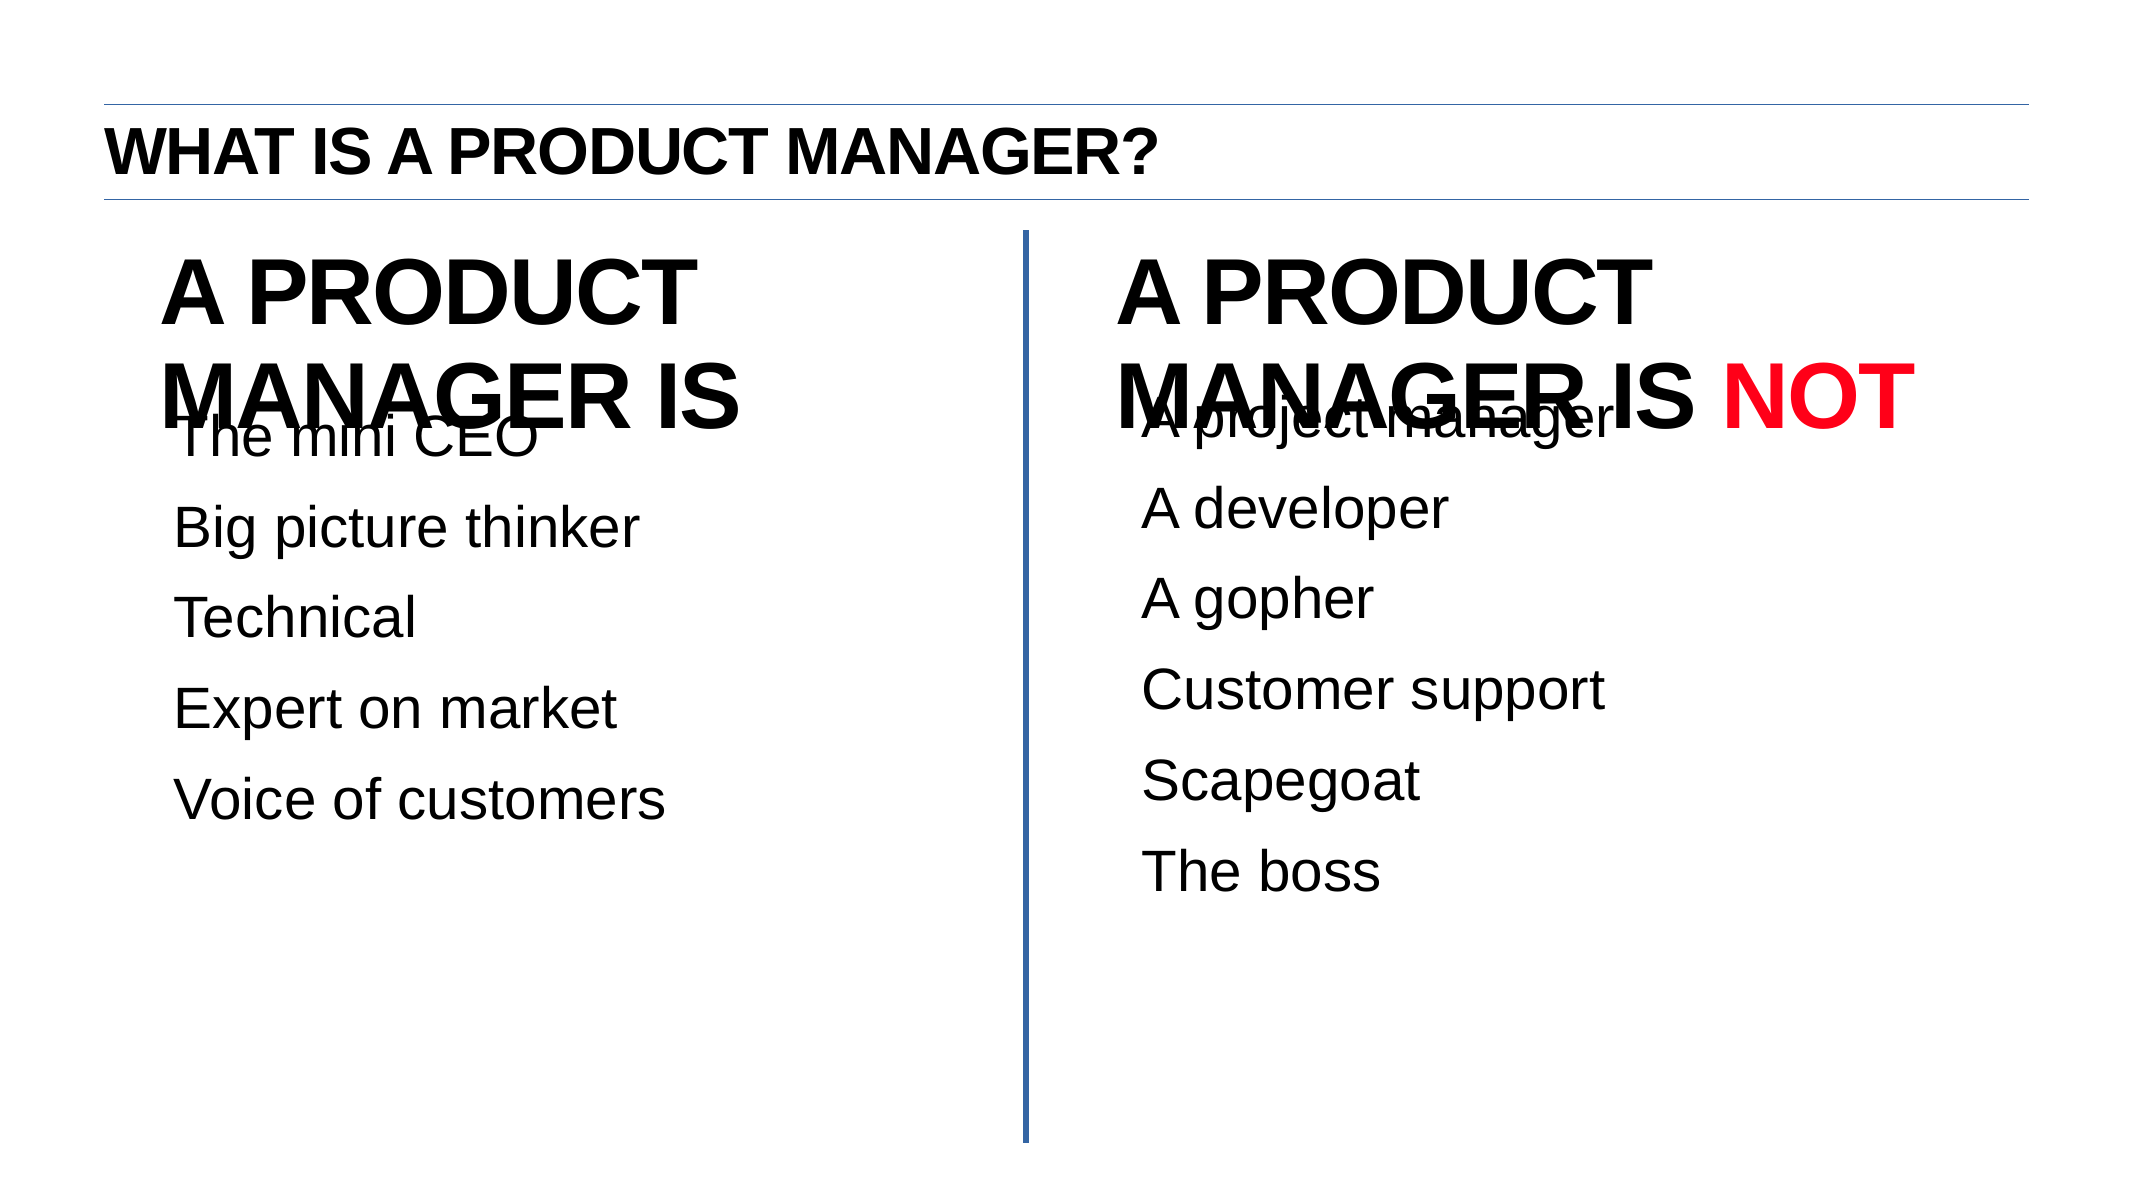

what is a product manager?

# a product manager is
a product manager is not
A project manager
A developer
A gopher
Customer support
Scapegoat
The boss

The mini CEO
Big picture thinker
Technical
Expert on market
Voice of customers